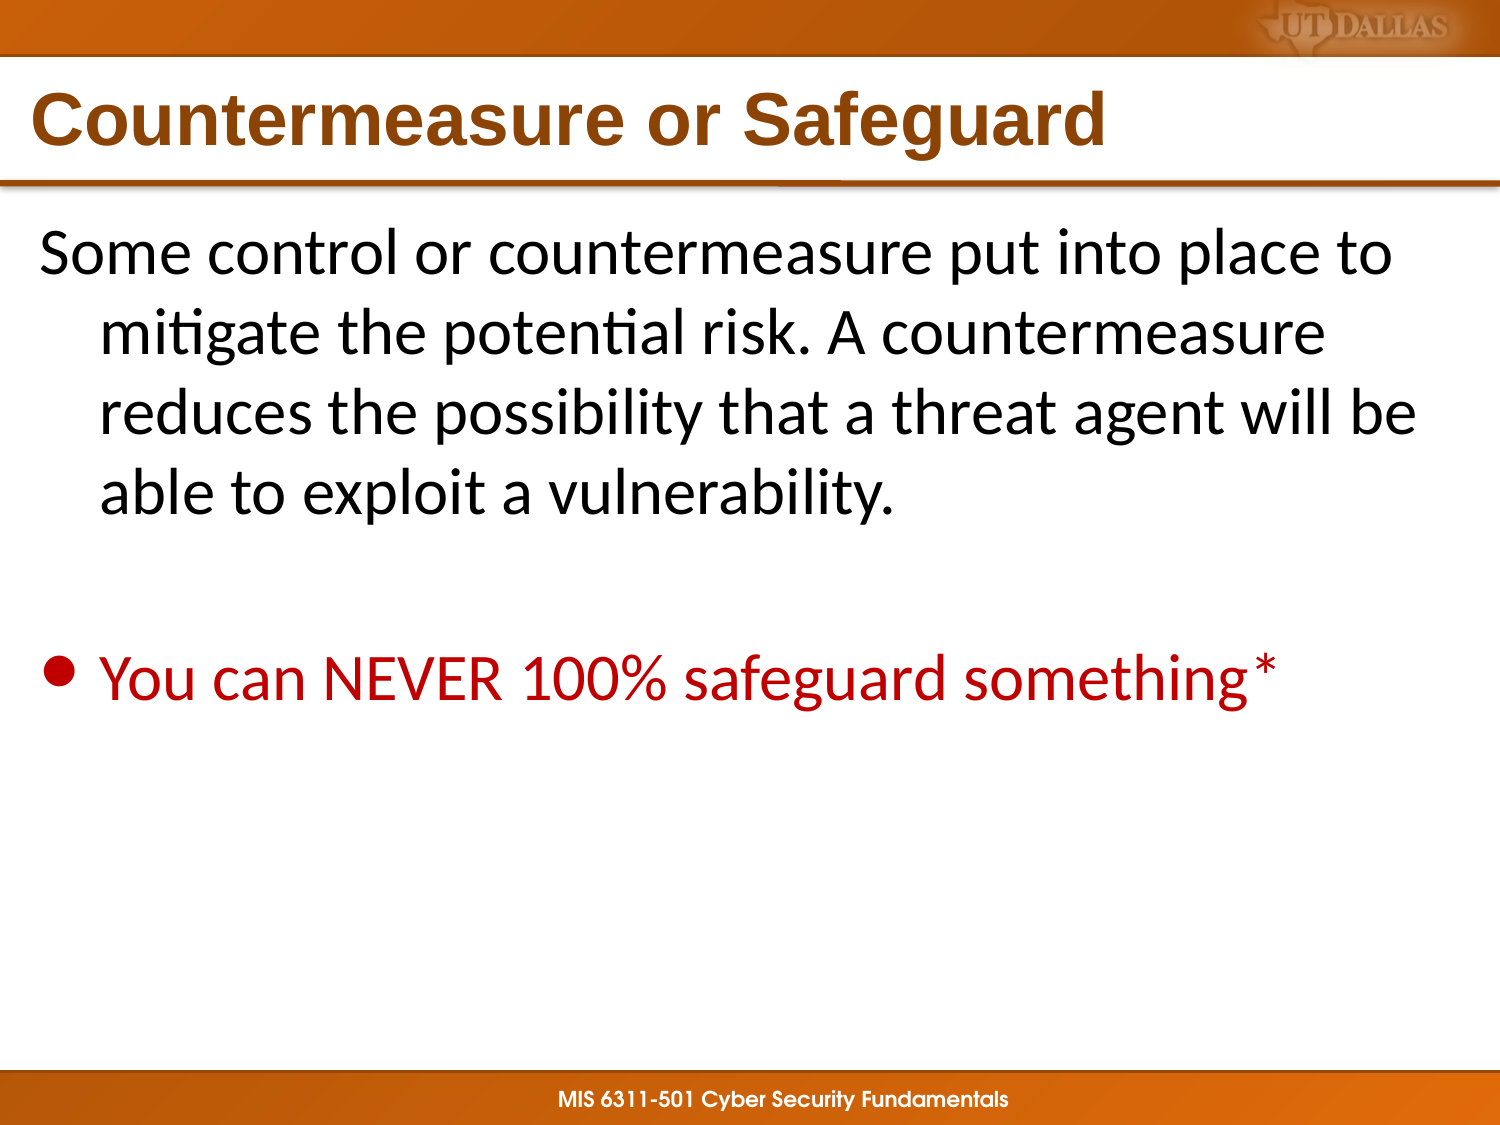

# Countermeasure or Safeguard
Some control or countermeasure put into place to mitigate the potential risk. A countermeasure reduces the possibility that a threat agent will be able to exploit a vulnerability.

You can NEVER 100% safeguard something*